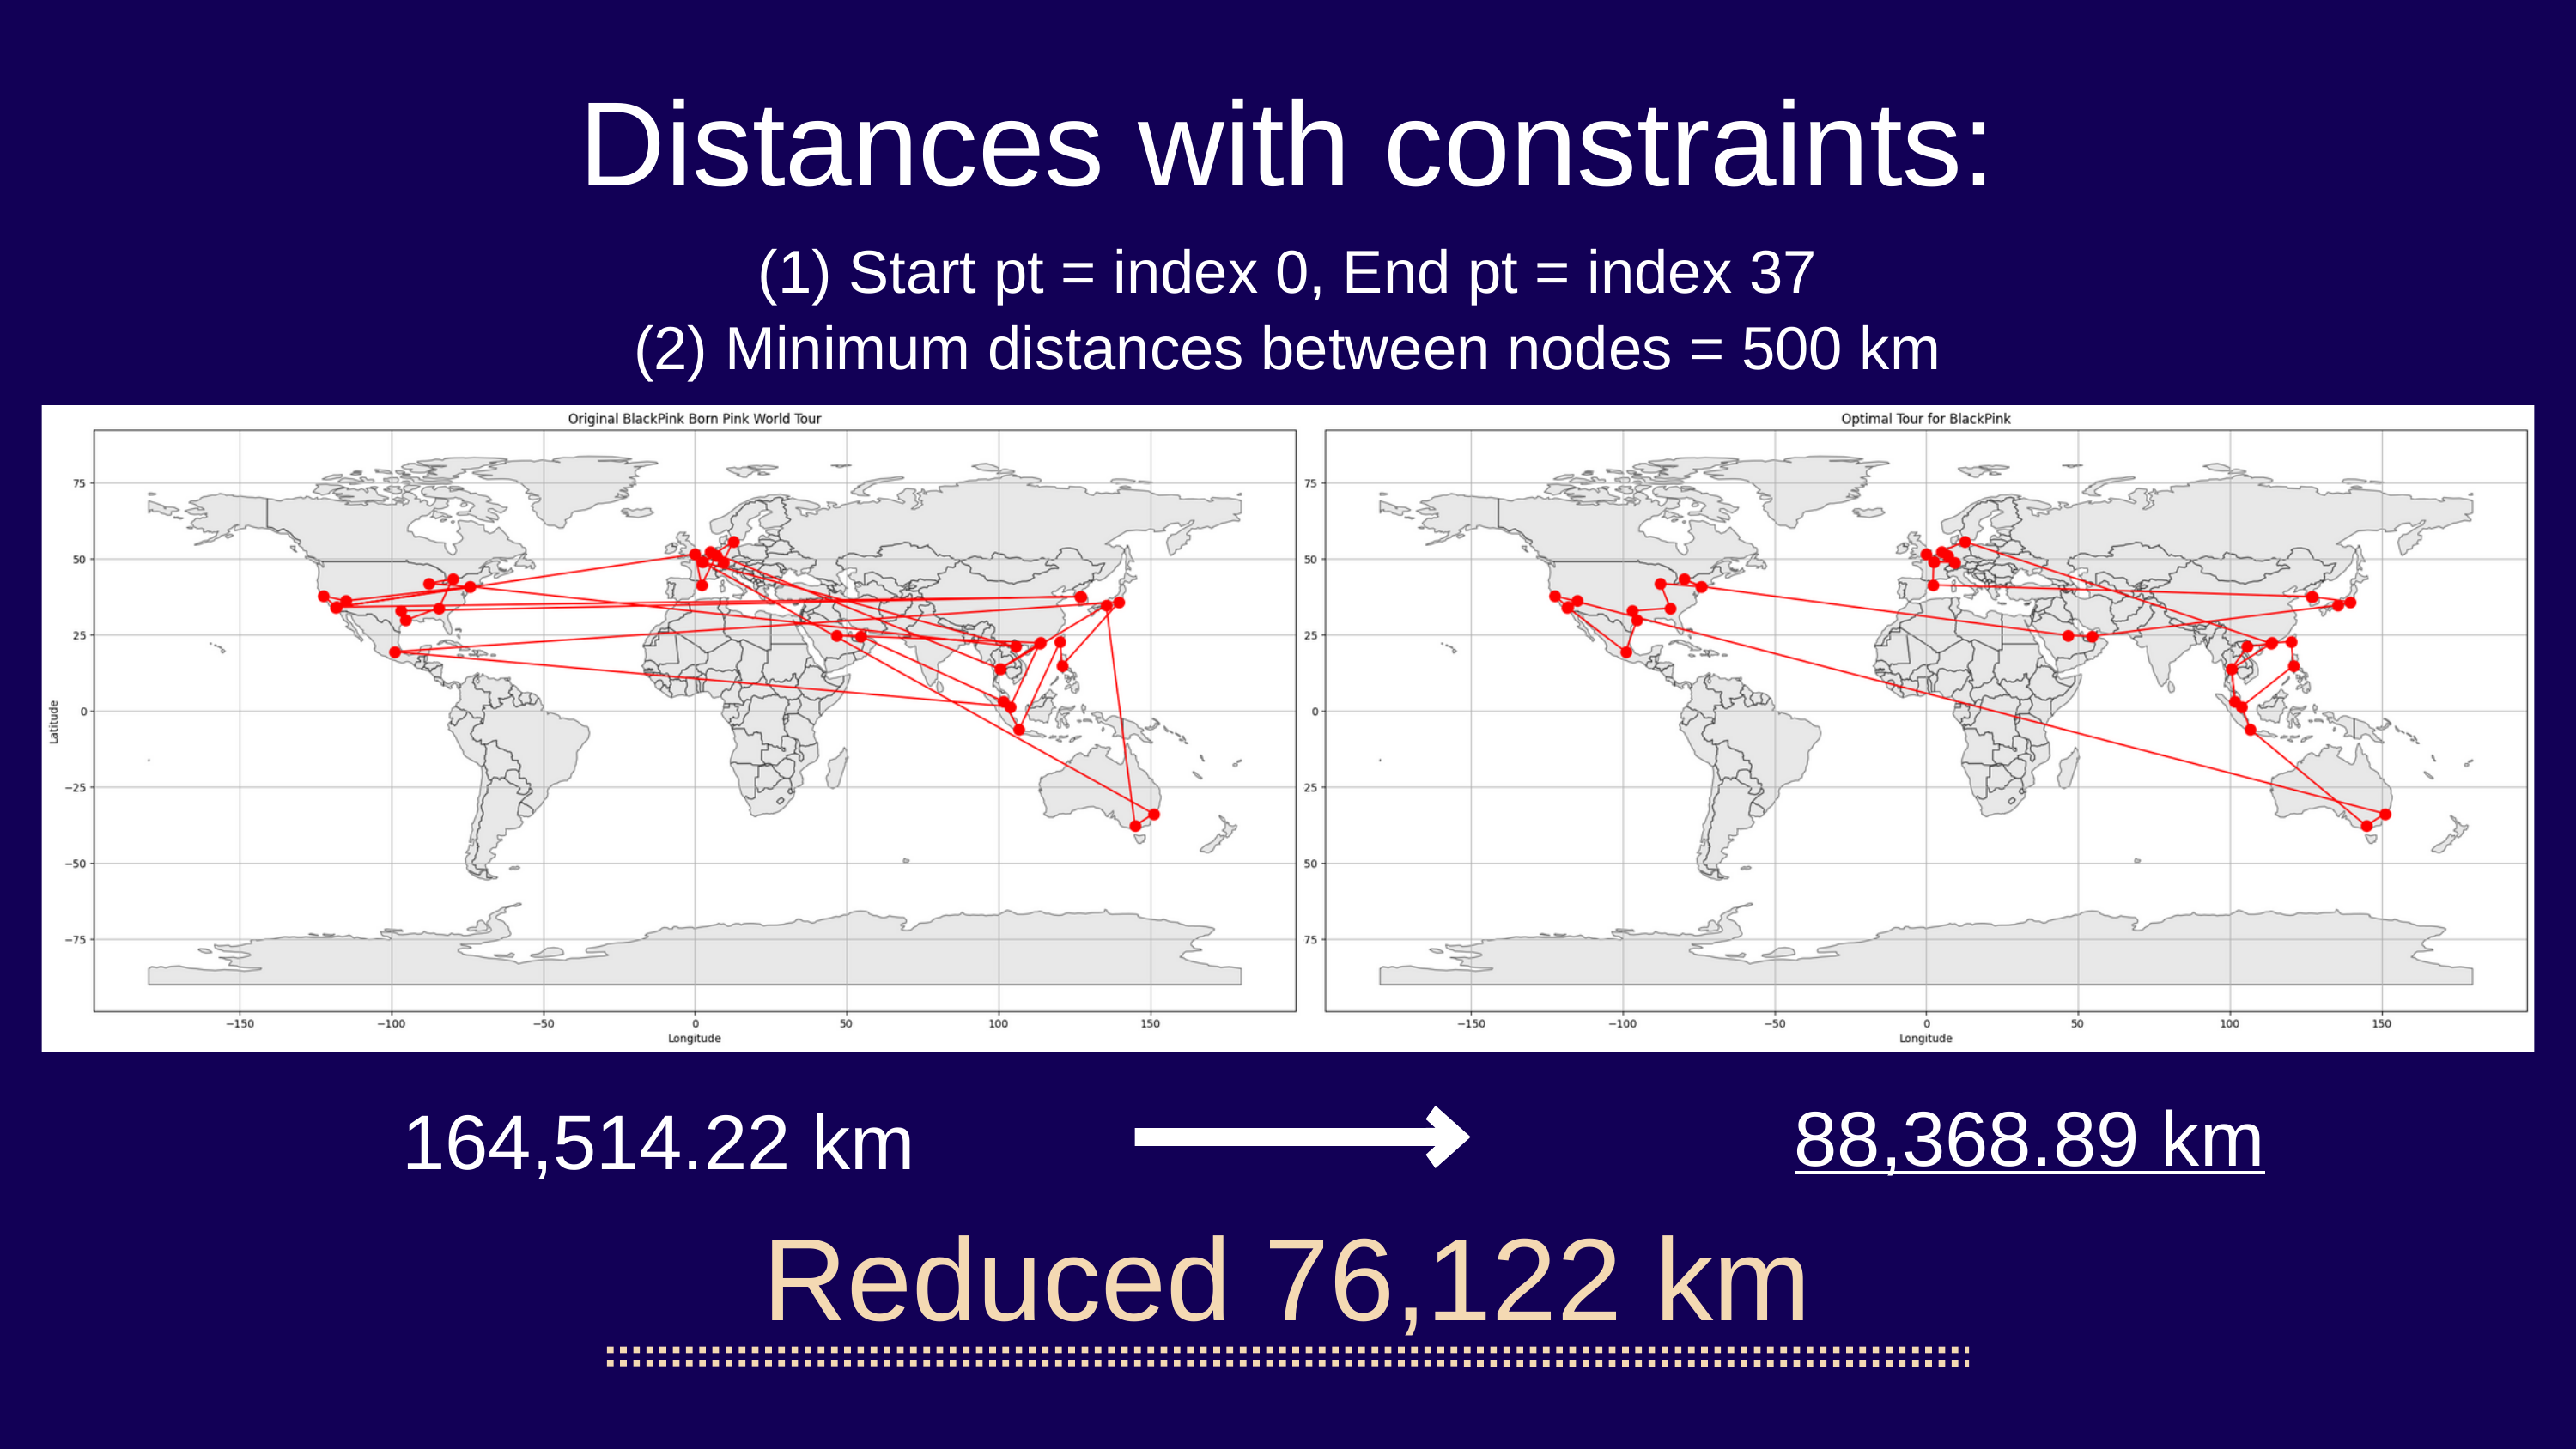

Distances with constraints:
(1) Start pt = index 0, End pt = index 37
(2) Minimum distances between nodes = 500 km

88,368.89 km
164,514.22 km

Reduced 76,122 km